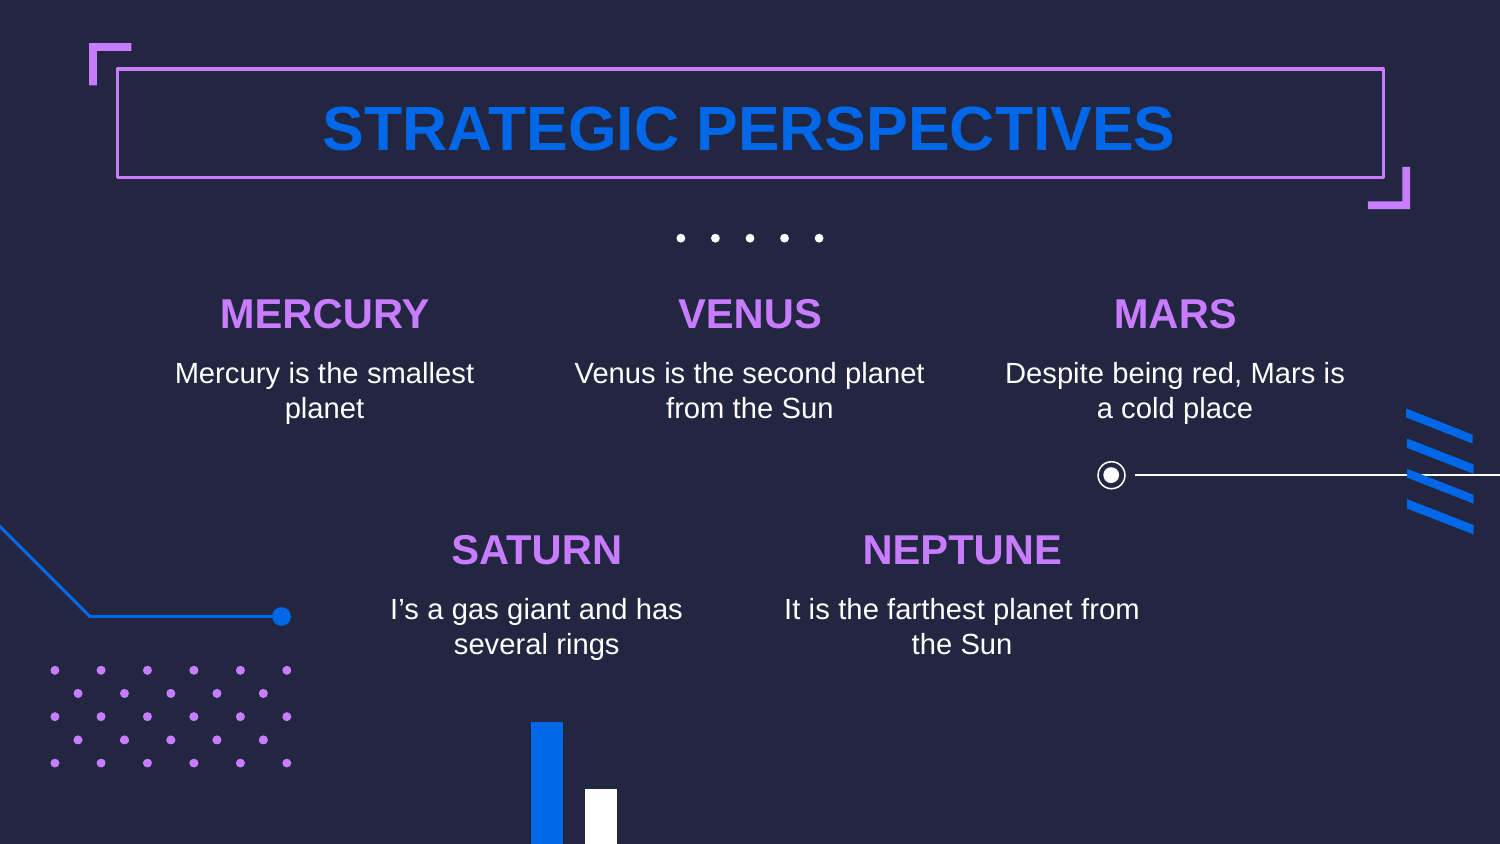

# STRATEGIC PERSPECTIVES

MERCURY
VENUS
MARS
Mercury is the smallest planet
Venus is the second planet from the Sun
Despite being red, Mars is a cold place
NEPTUNE
SATURN
I’s a gas giant and has several rings
It is the farthest planet from the Sun